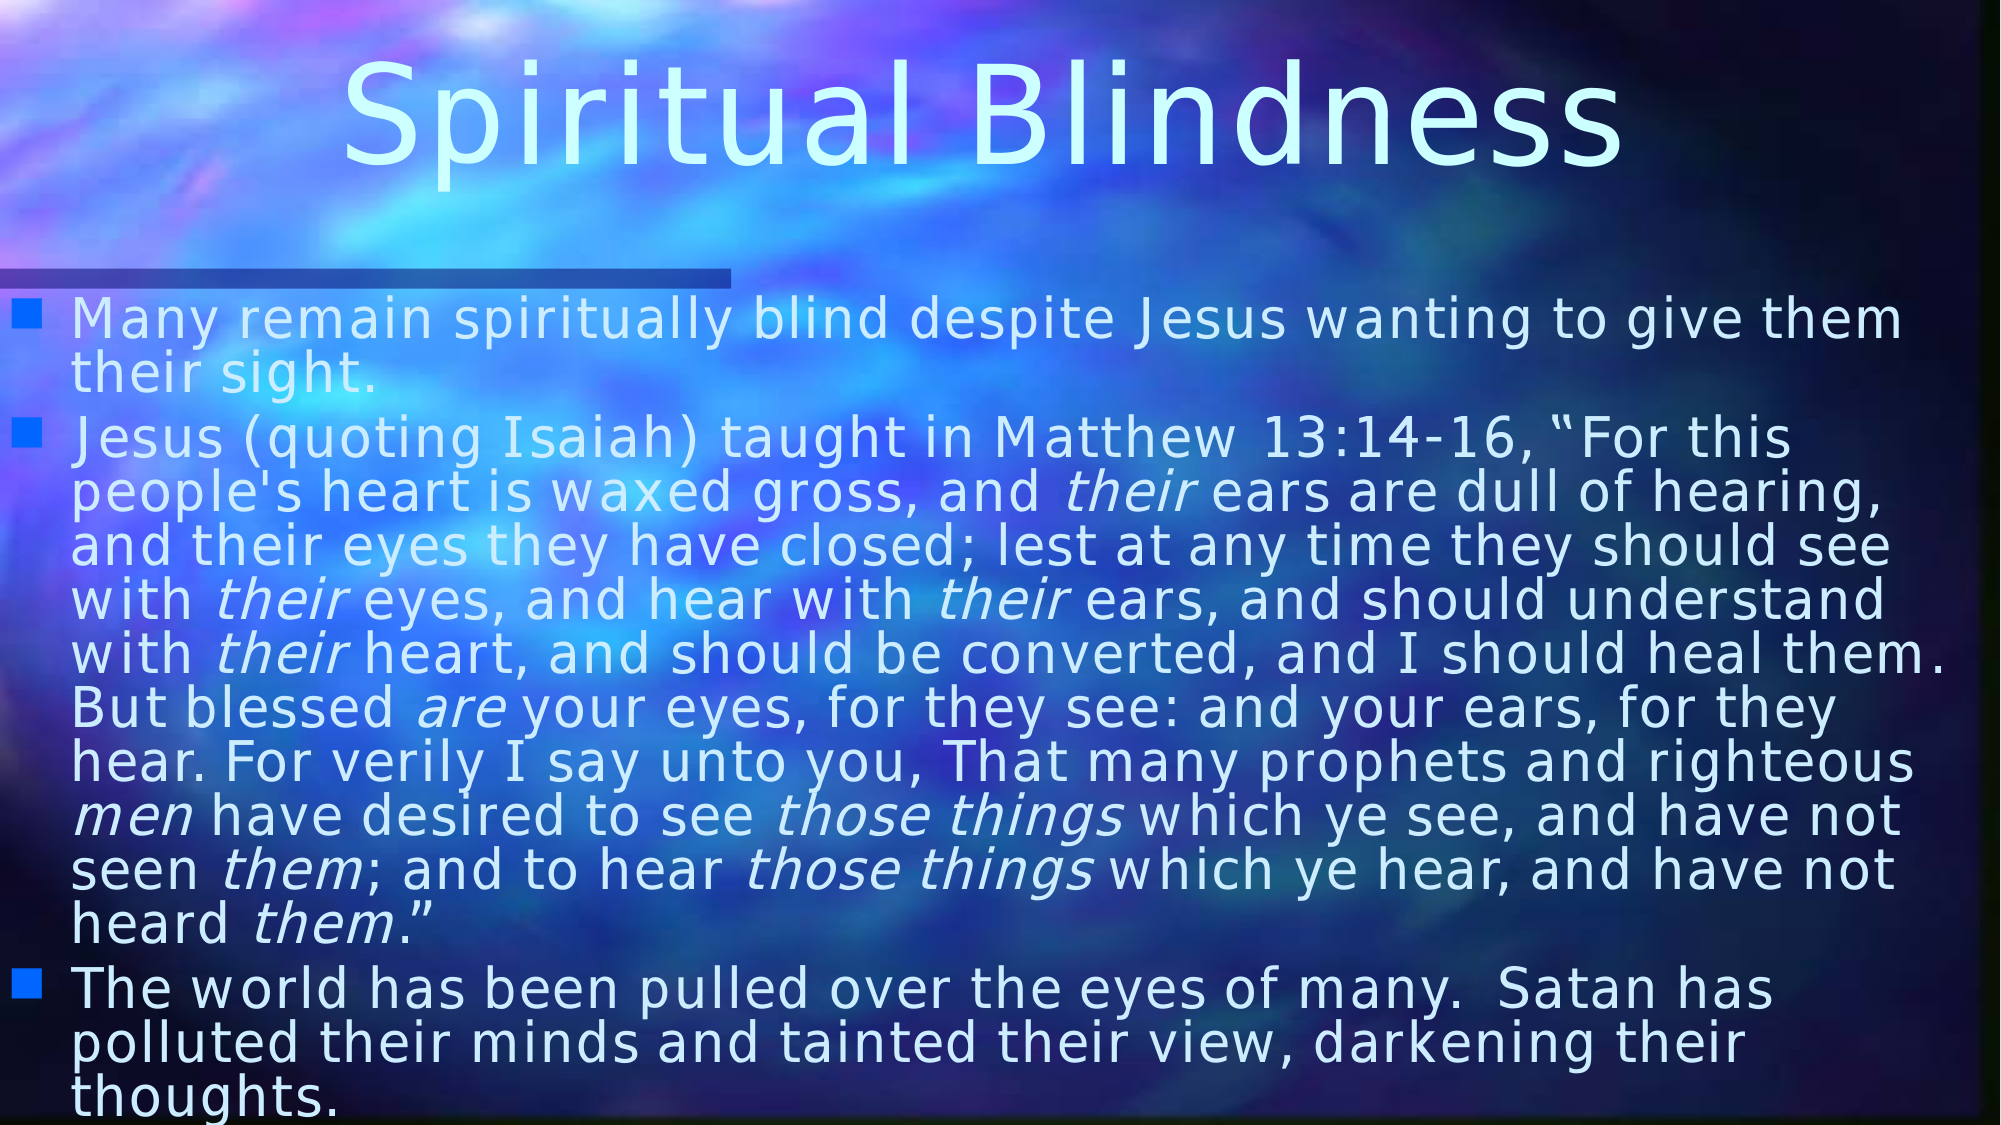

# Spiritual Blindness
Many remain spiritually blind despite Jesus wanting to give them their sight.
Jesus (quoting Isaiah) taught in Matthew 13:14-16, “For this people's heart is waxed gross, and their ears are dull of hearing, and their eyes they have closed; lest at any time they should see with their eyes, and hear with their ears, and should understand with their heart, and should be converted, and I should heal them. But blessed are your eyes, for they see: and your ears, for they hear. For verily I say unto you, That many prophets and righteous men have desired to see those things which ye see, and have not seen them; and to hear those things which ye hear, and have not heard them.”
The world has been pulled over the eyes of many.  Satan has polluted their minds and tainted their view, darkening their thoughts.